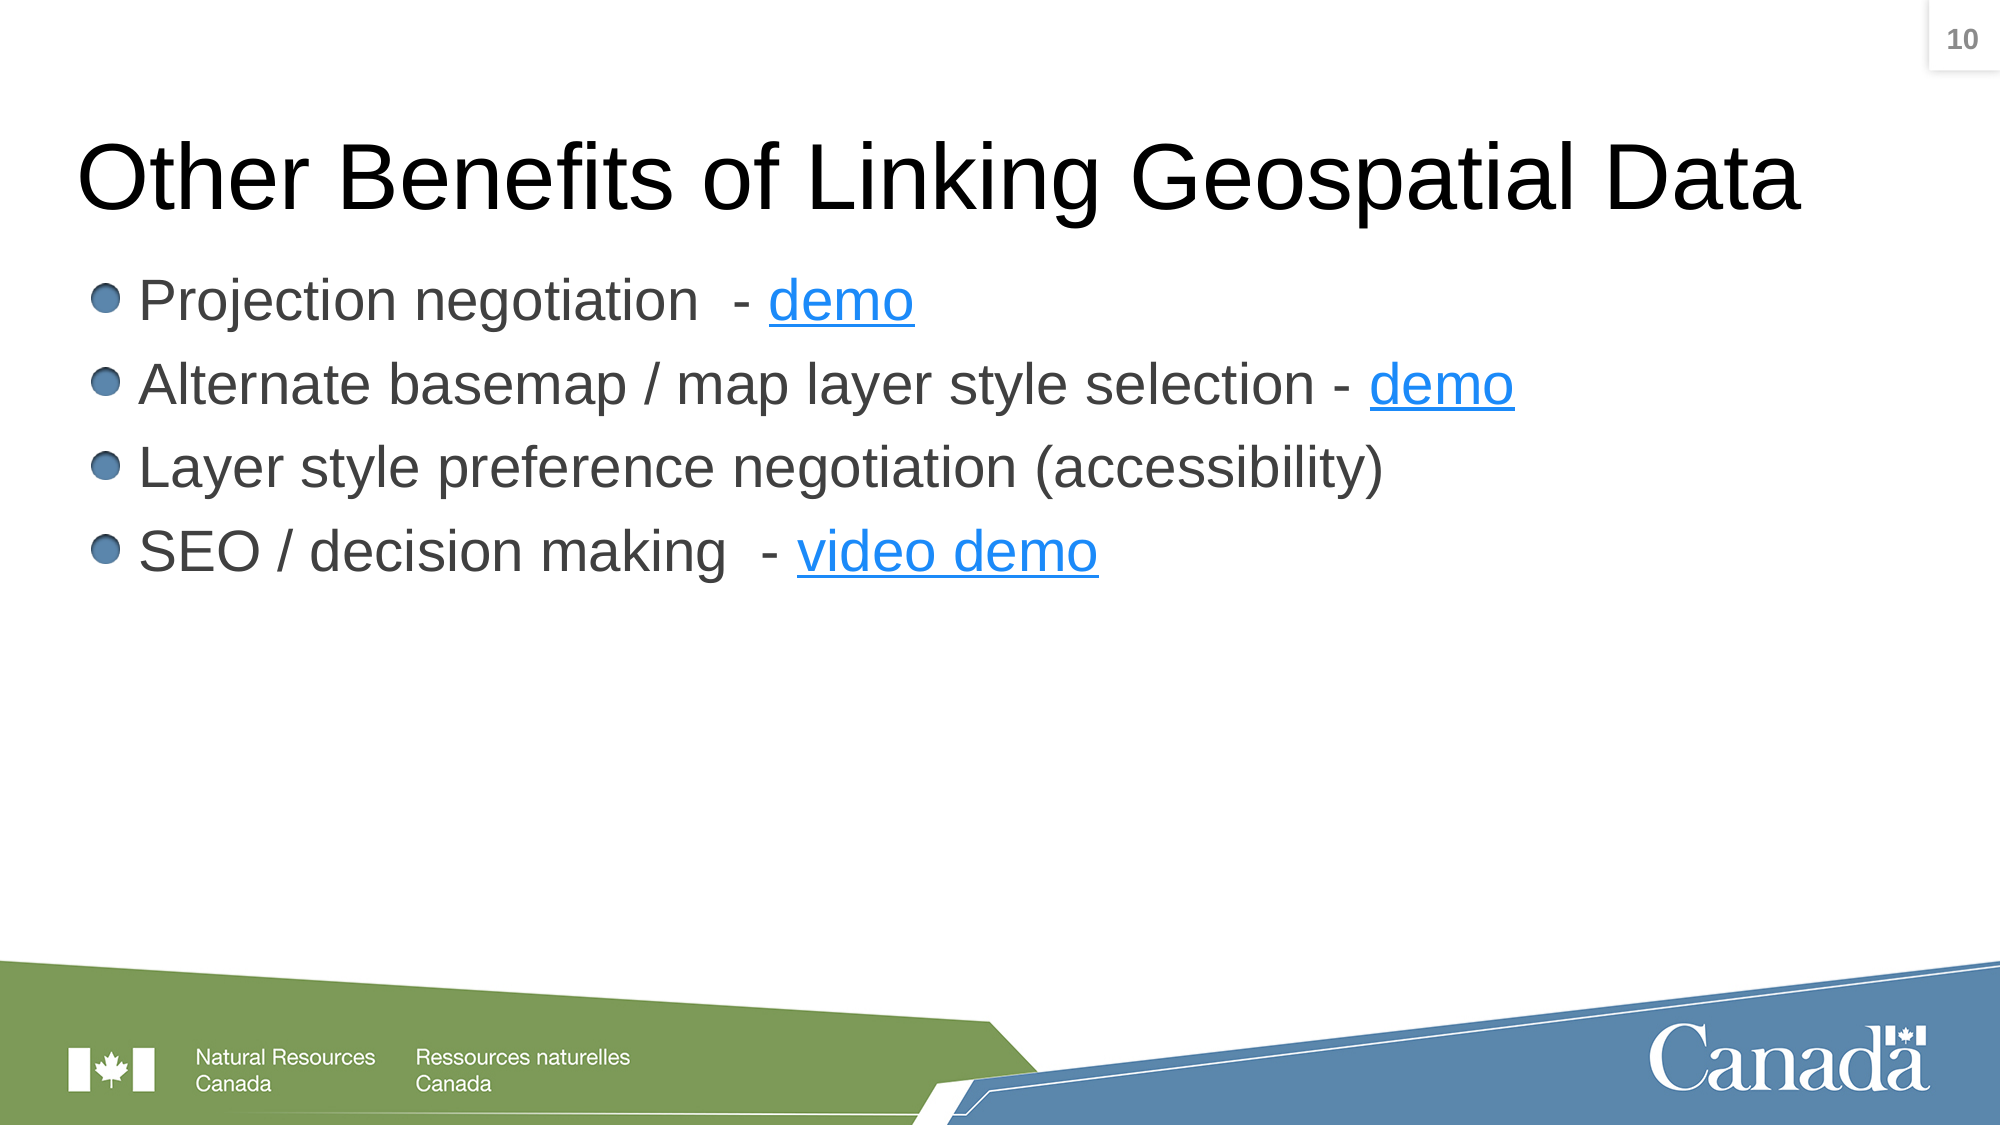

10
# Other Benefits of Linking Geospatial Data
Projection negotiation  - demo
Alternate basemap / map layer style selection - demo
Layer style preference negotiation (accessibility)
SEO / decision making  - video demo